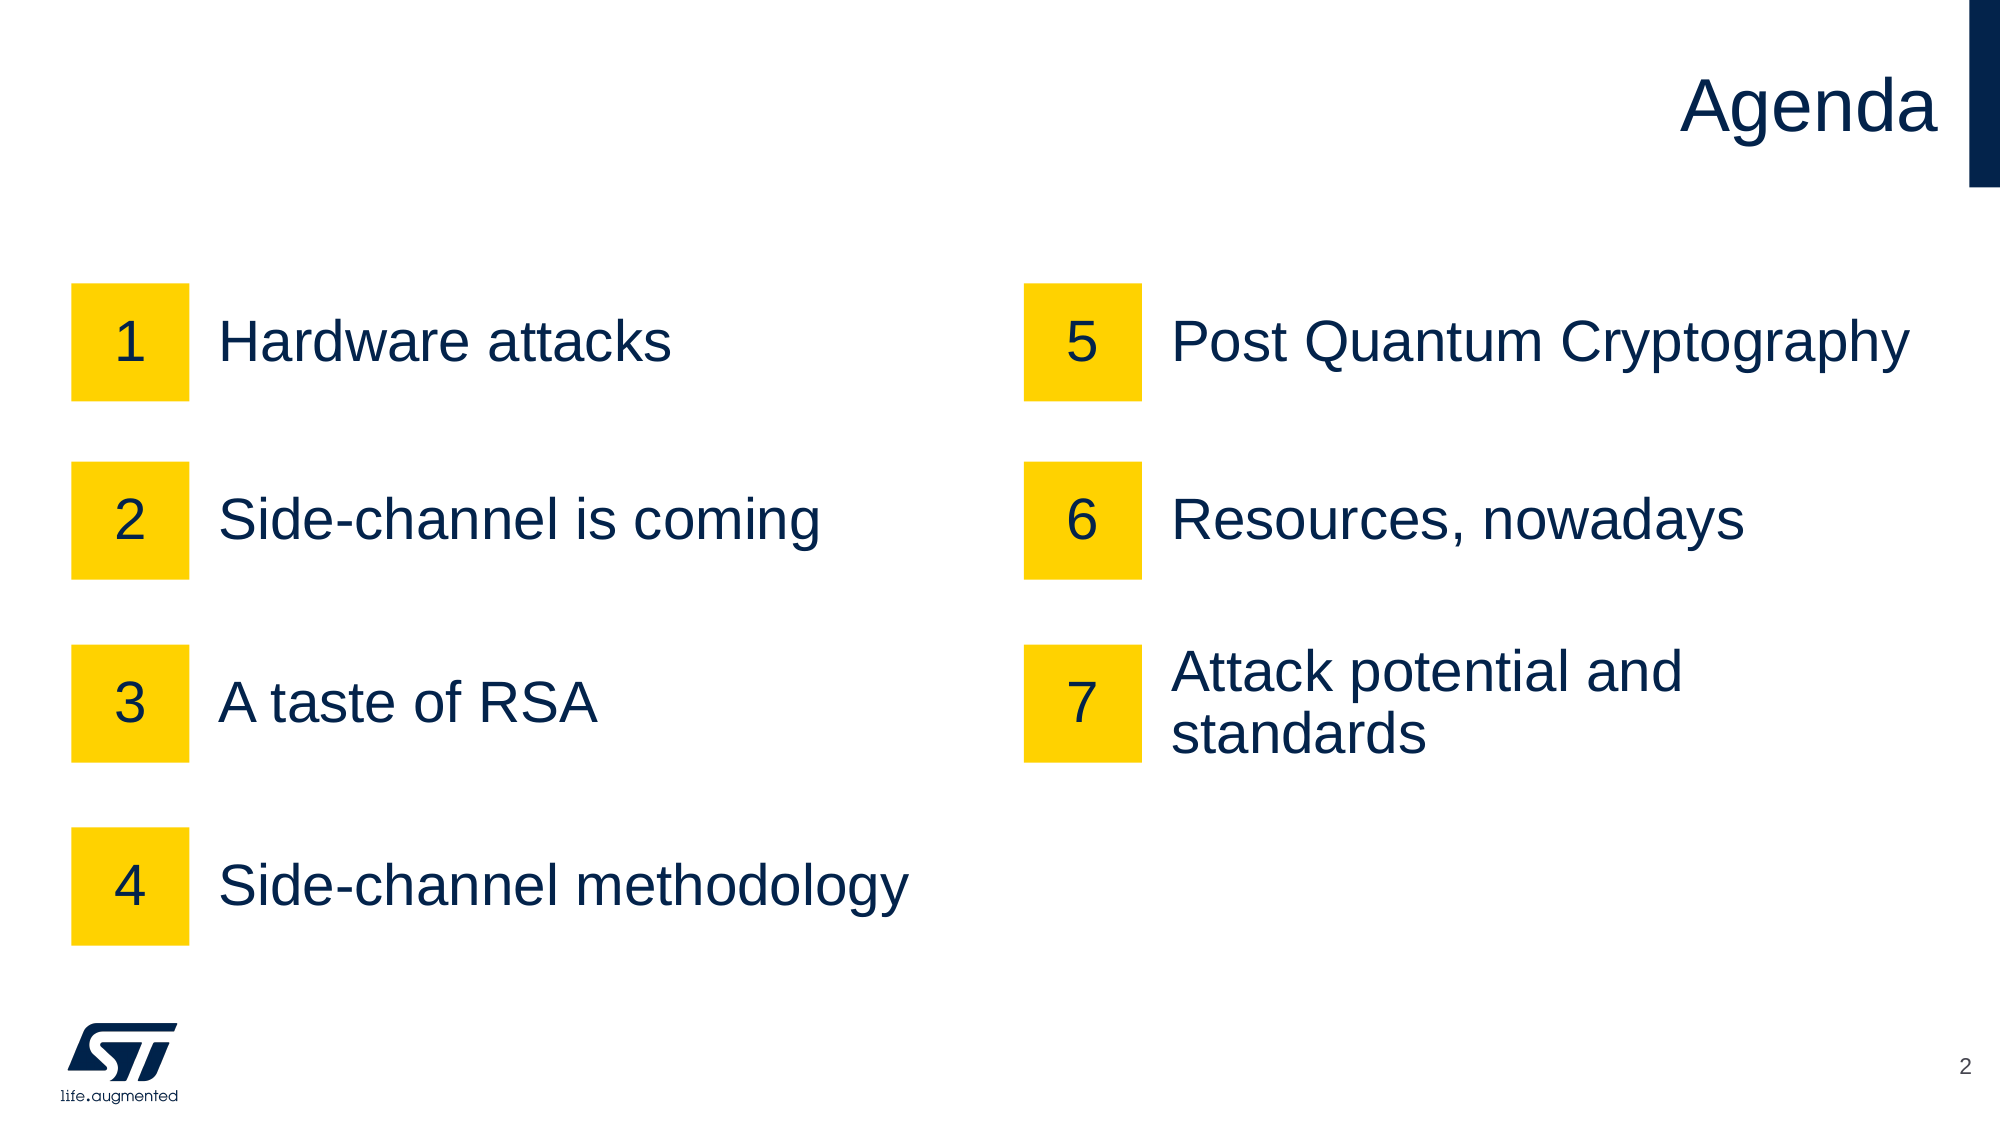

# Agenda
1
Hardware attacks
5
Post Quantum Cryptography
2
Side-channel is coming
6
Resources, nowadays
3
A taste of RSA
7
Attack potential and standards
4
Side-channel methodology
2